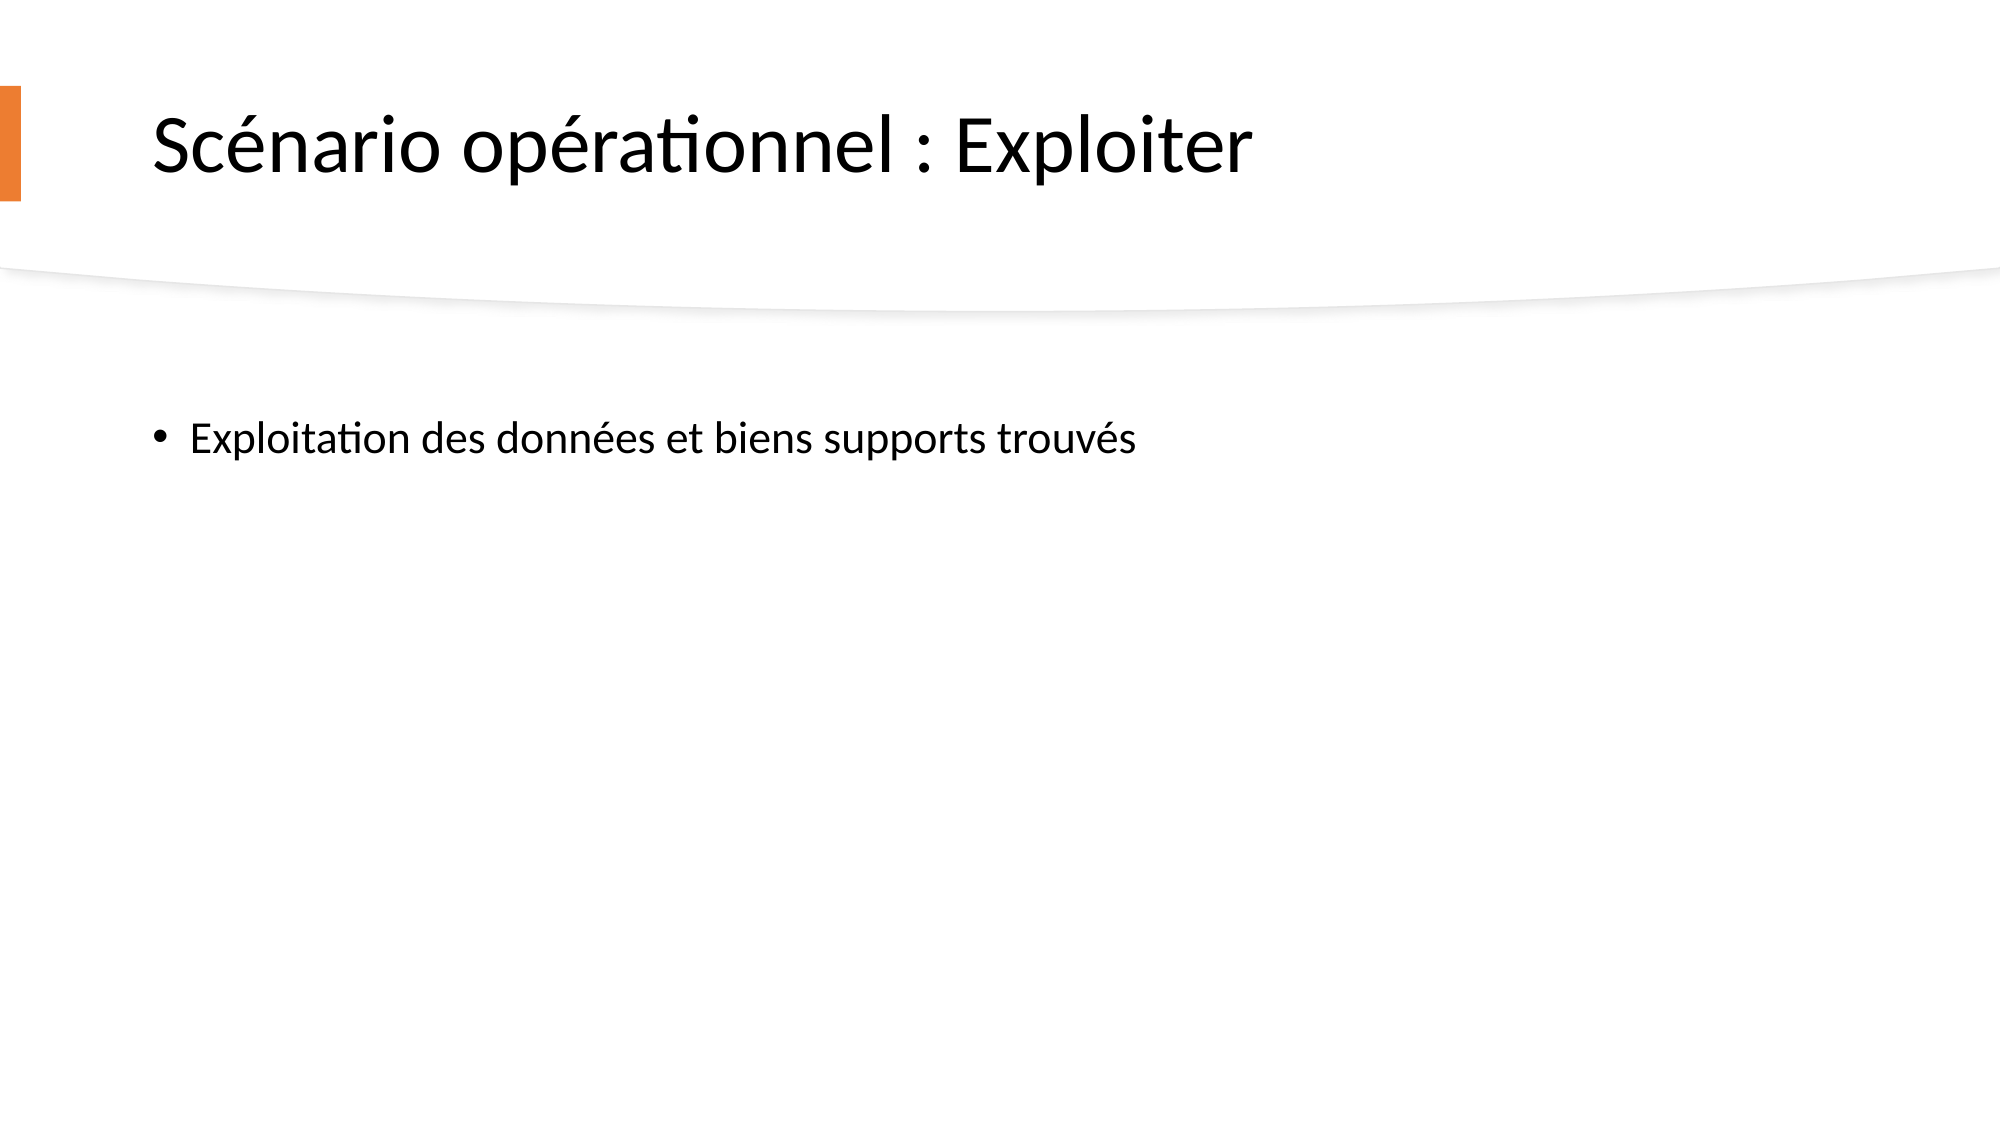

# Scénario opérationnel : Exploiter

Exploitation des données et biens supports trouvés